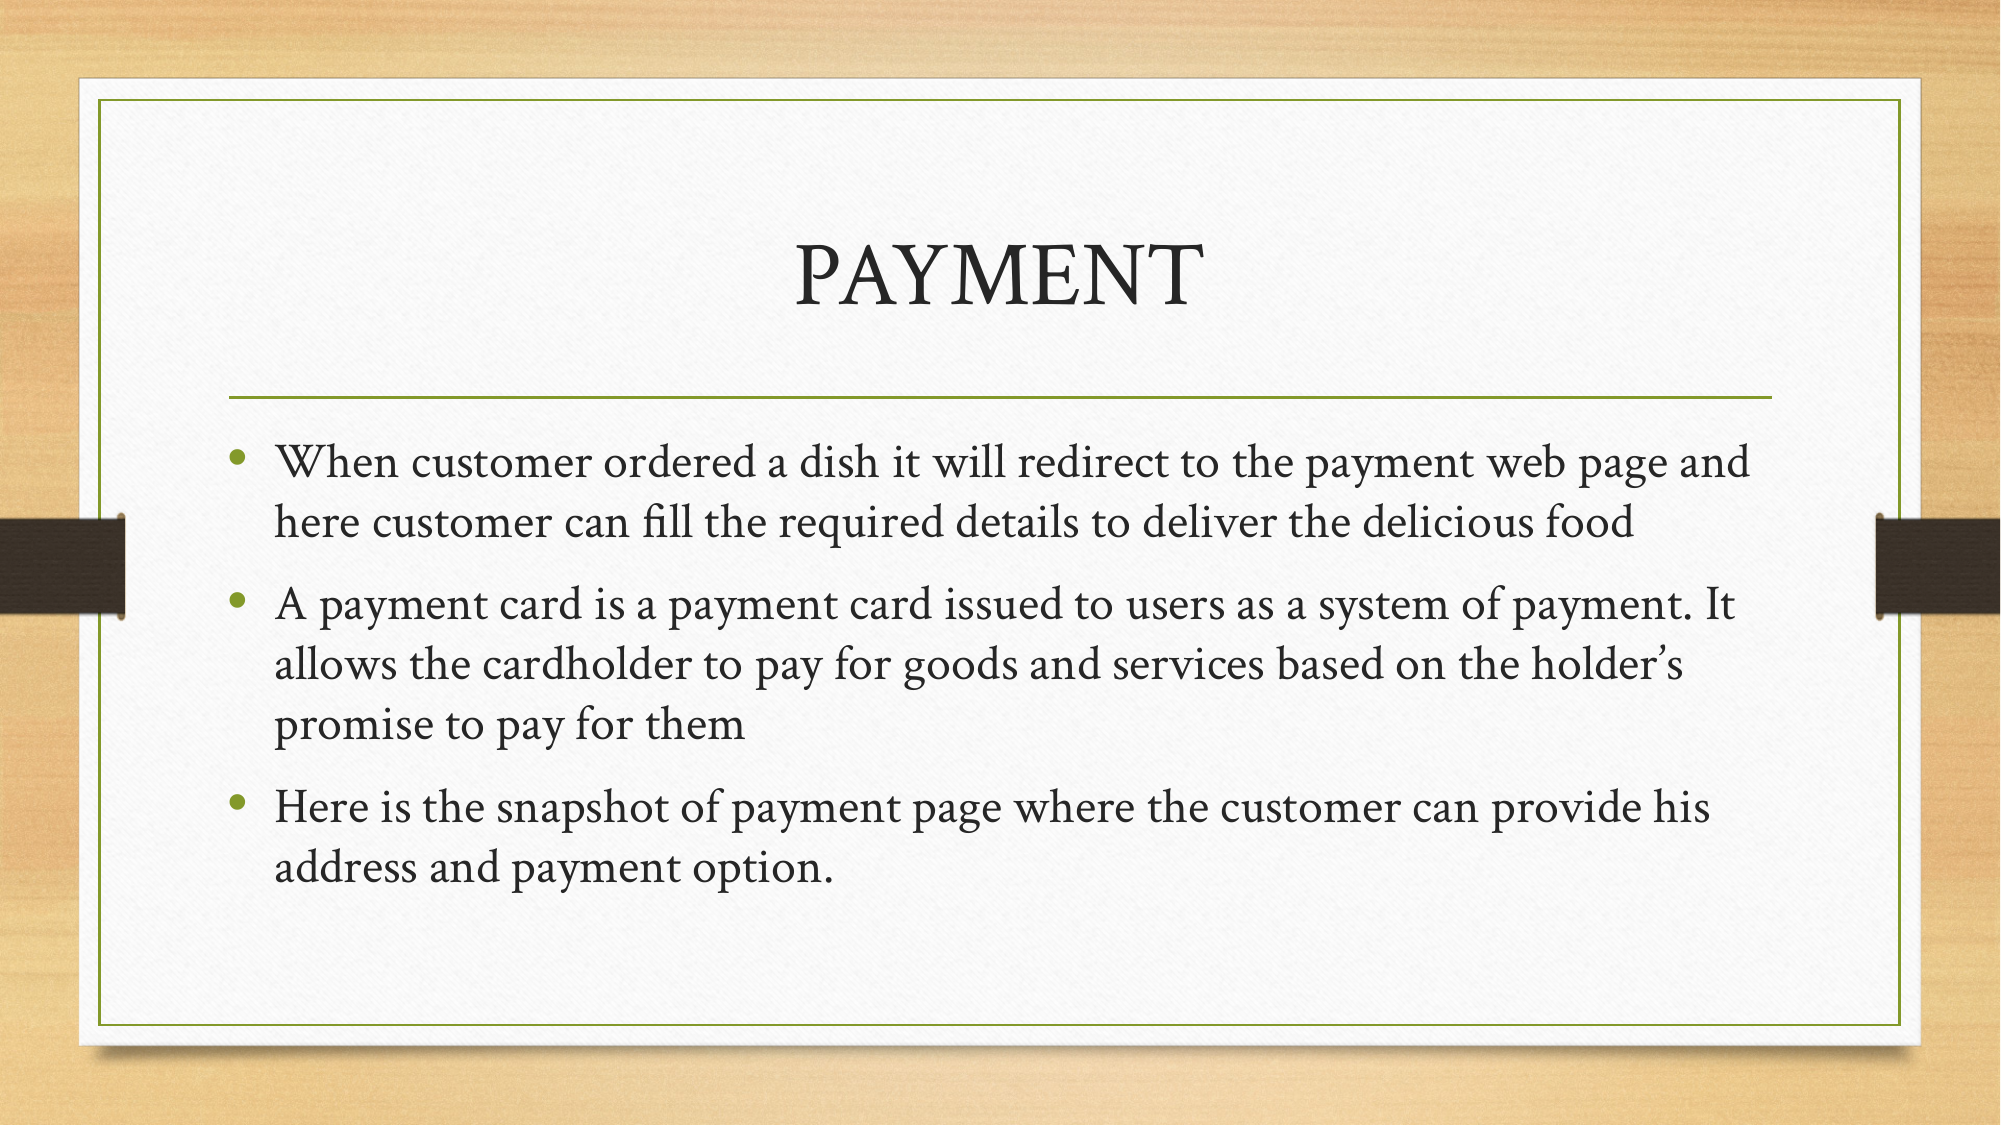

# PAYMENT
When customer ordered a dish it will redirect to the payment web page and here customer can fill the required details to deliver the delicious food
A payment card is a payment card issued to users as a system of payment. It allows the cardholder to pay for goods and services based on the holder’s promise to pay for them
Here is the snapshot of payment page where the customer can provide his address and payment option.